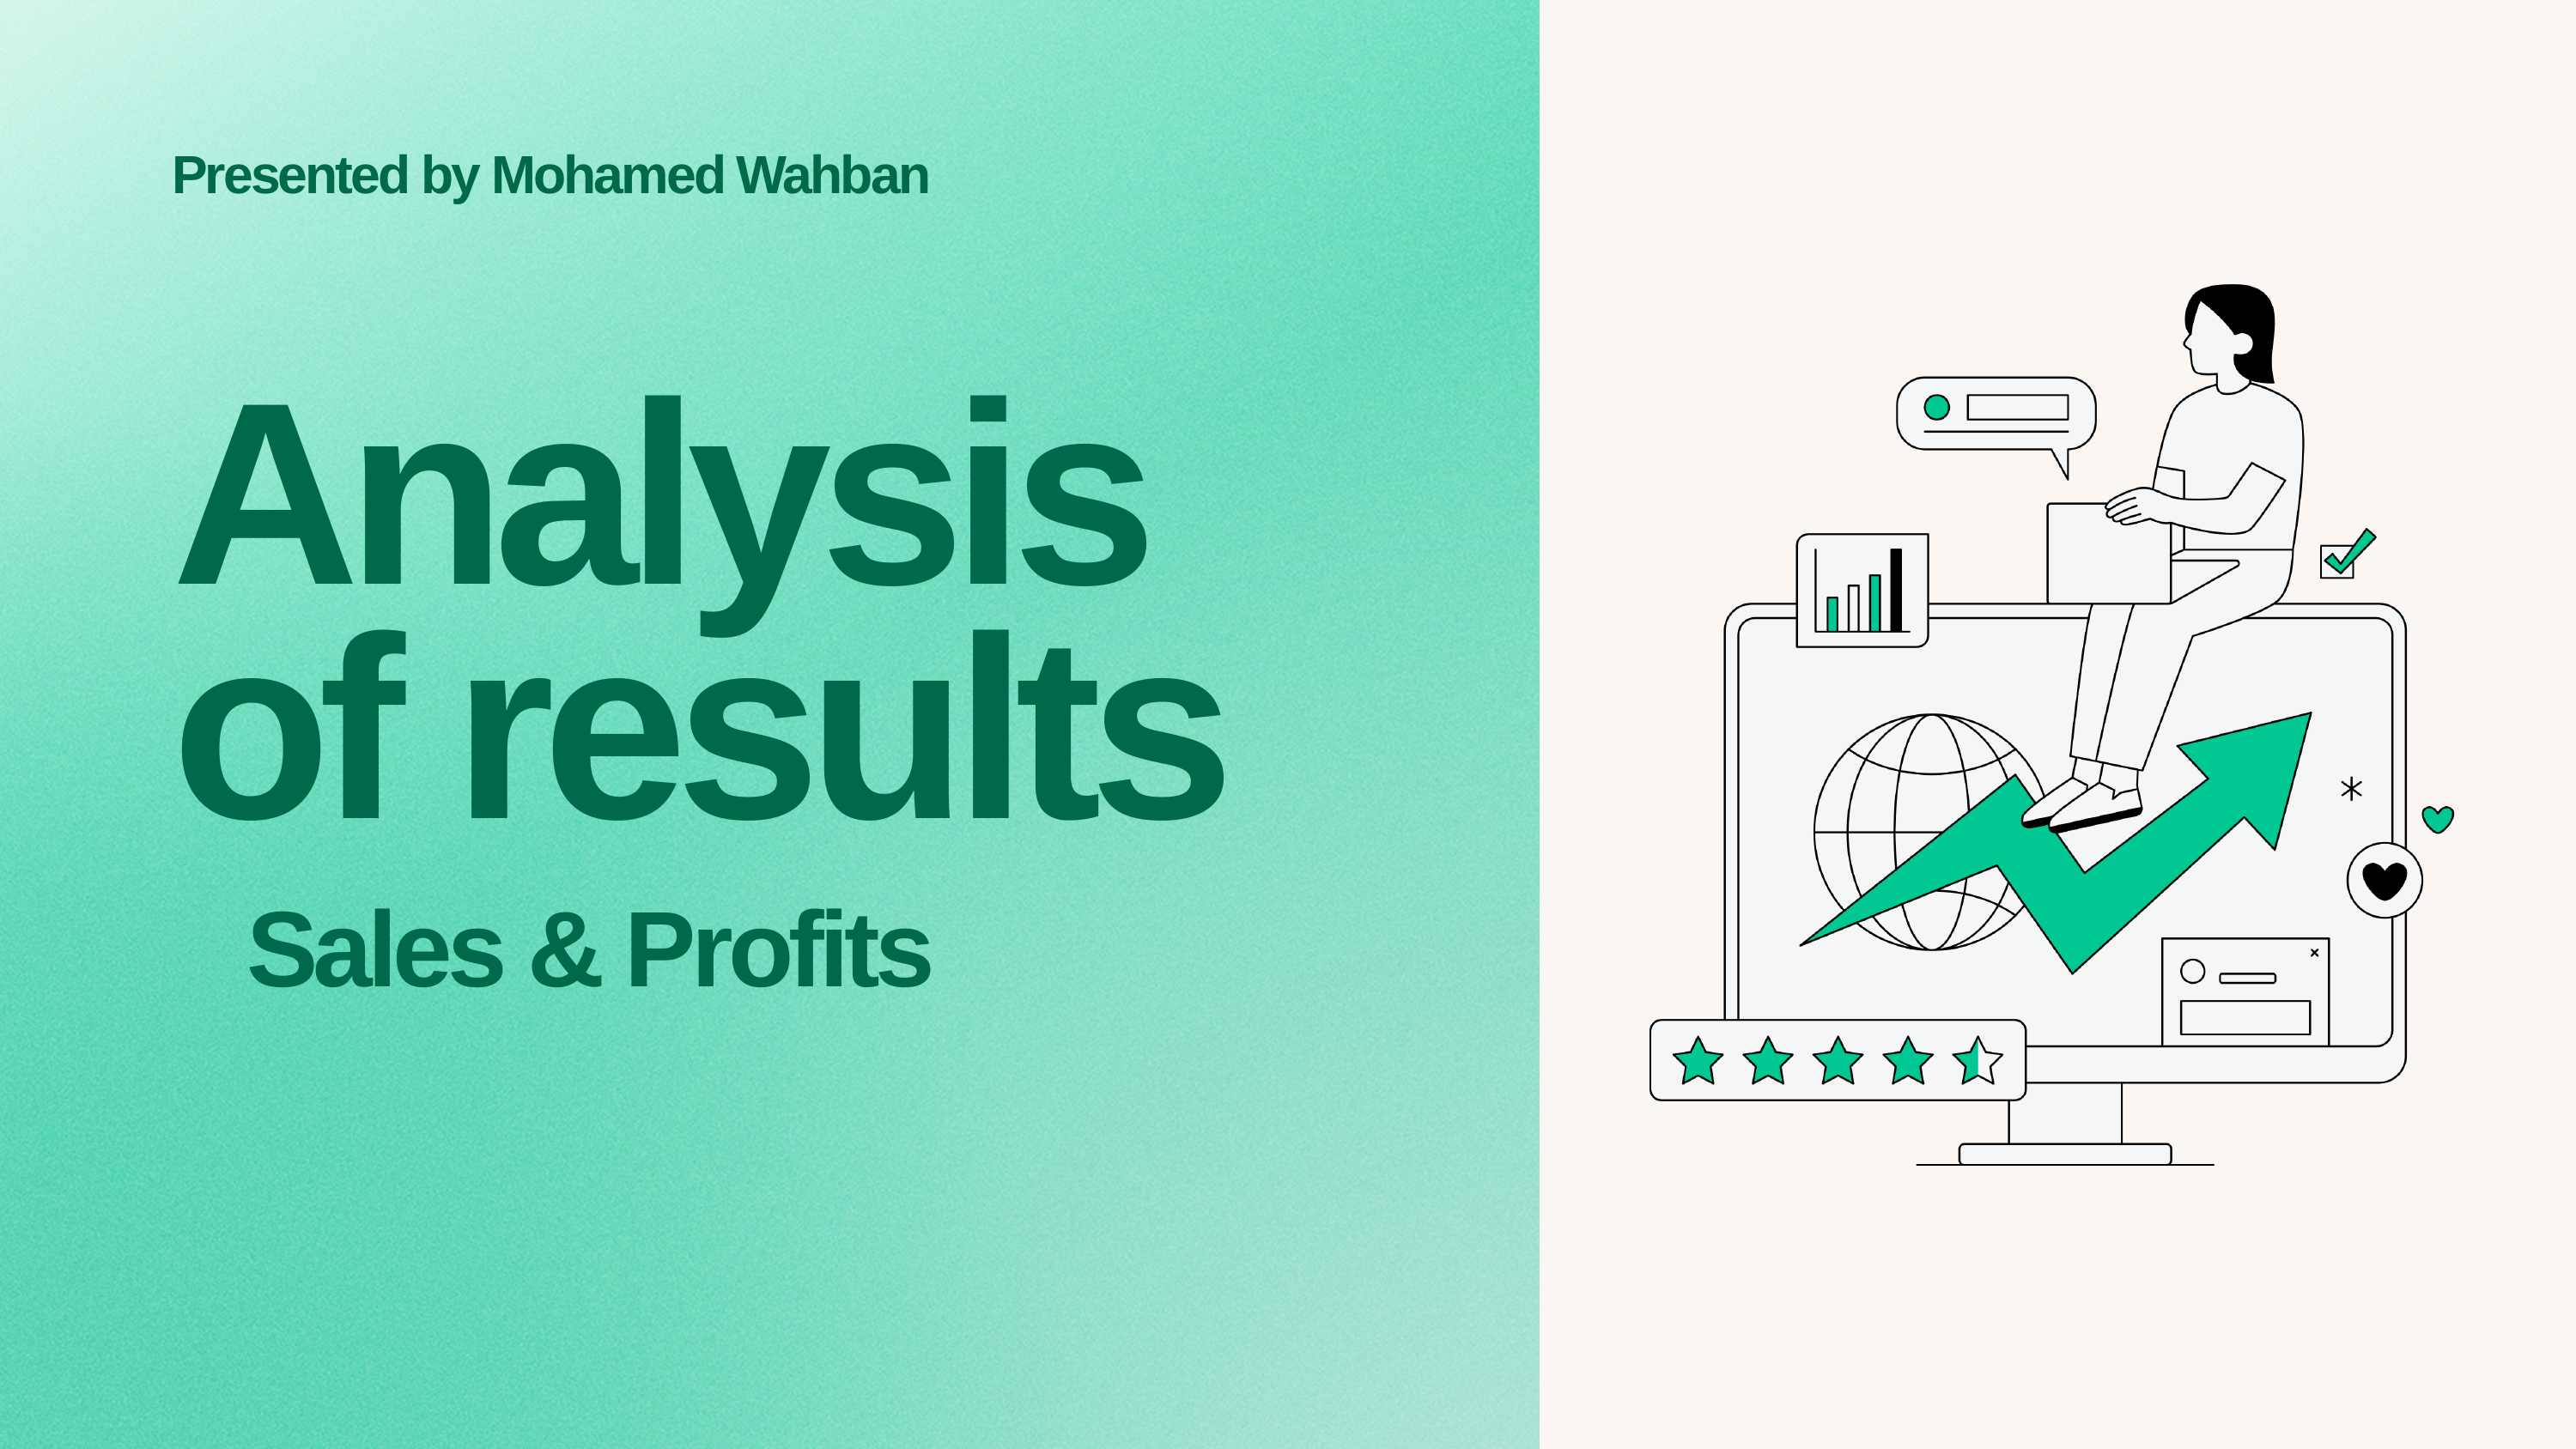

Presented by Mohamed Wahban

Analysis of results
Sales & Profits